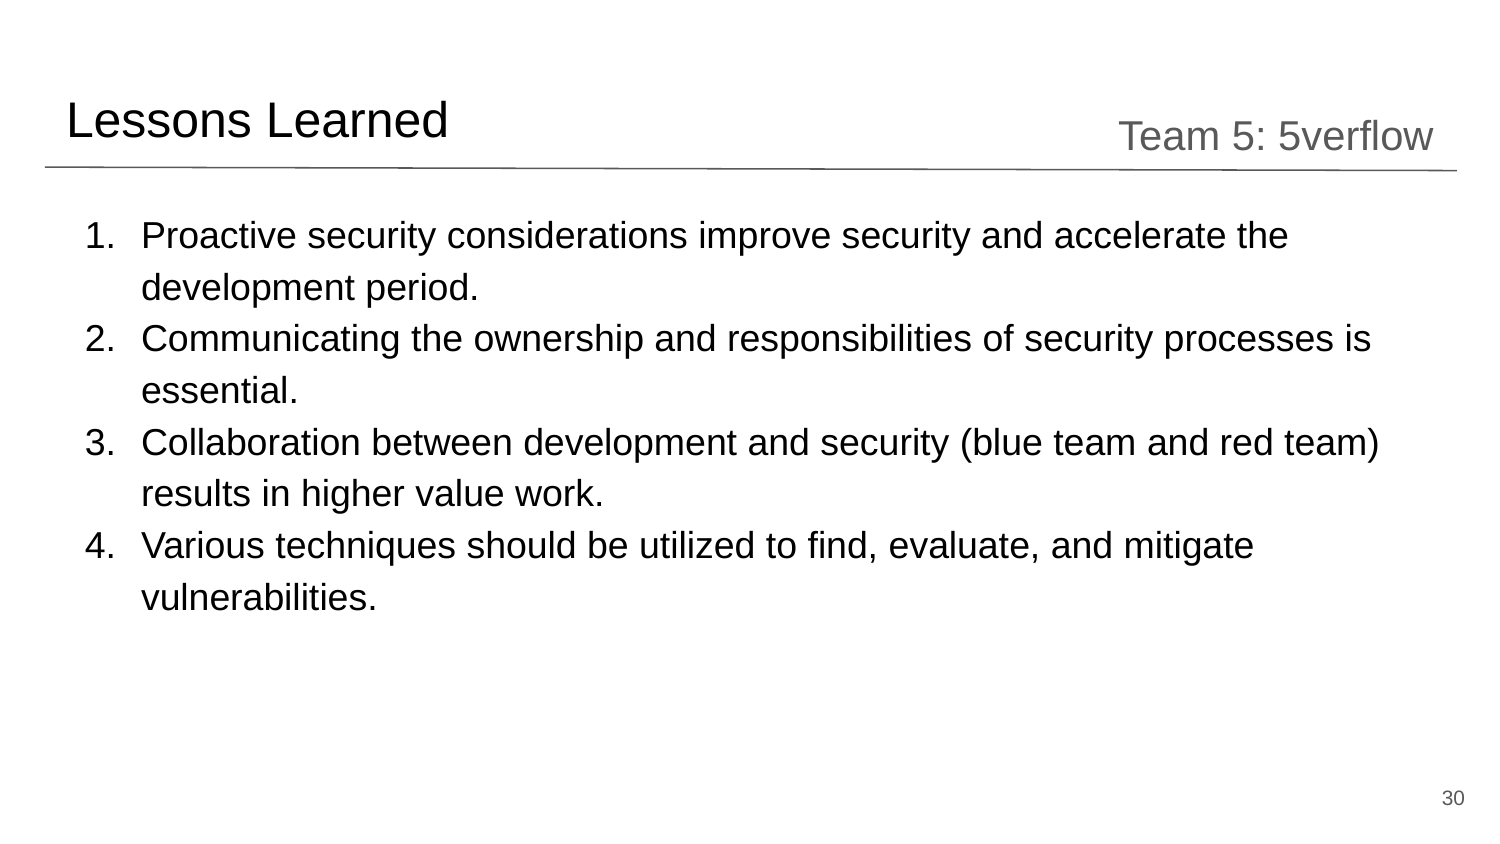

# Lessons Learned
Team 5: 5verflow

Proactive security considerations improve security and accelerate the development period.
Communicating the ownership and responsibilities of security processes is essential.
Collaboration between development and security (blue team and red team) results in higher value work.
Various techniques should be utilized to find, evaluate, and mitigate vulnerabilities.
30